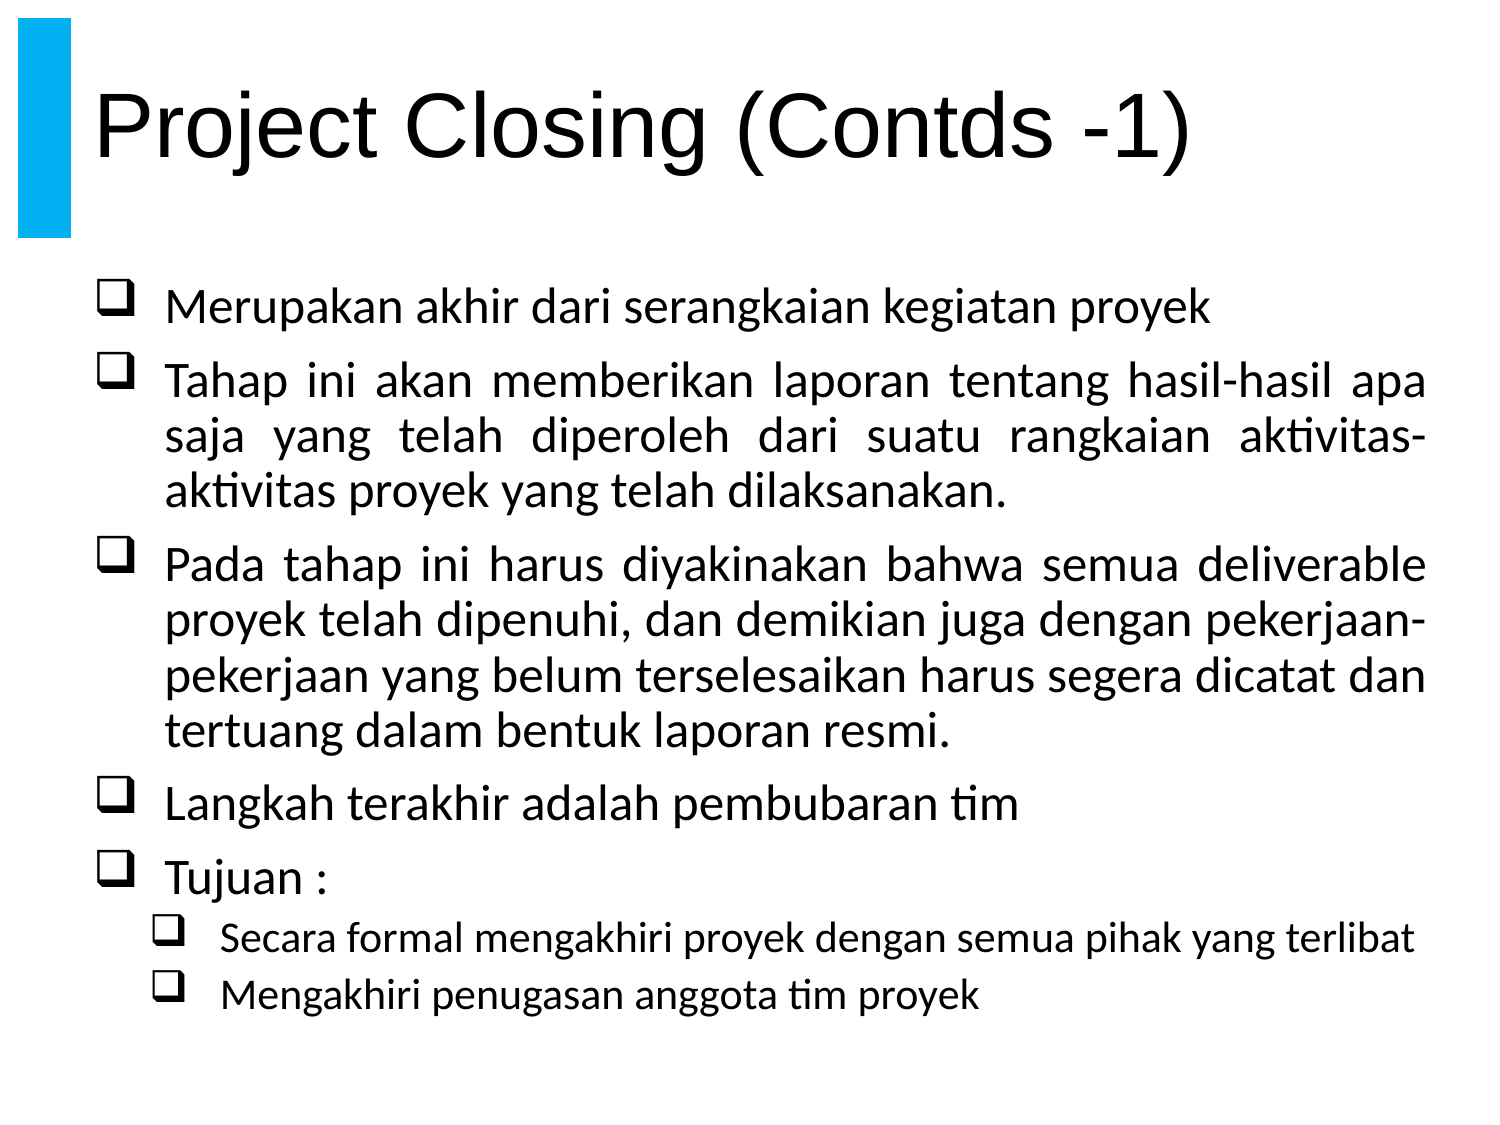

# Project Closing (Contds -1)
Merupakan akhir dari serangkaian kegiatan proyek
Tahap ini akan memberikan laporan tentang hasil-hasil apa saja yang telah diperoleh dari suatu rangkaian aktivitas-aktivitas proyek yang telah dilaksanakan.
Pada tahap ini harus diyakinakan bahwa semua deliverable proyek telah dipenuhi, dan demikian juga dengan pekerjaan-pekerjaan yang belum terselesaikan harus segera dicatat dan tertuang dalam bentuk laporan resmi.
Langkah terakhir adalah pembubaran tim
Tujuan :
Secara formal mengakhiri proyek dengan semua pihak yang terlibat
Mengakhiri penugasan anggota tim proyek